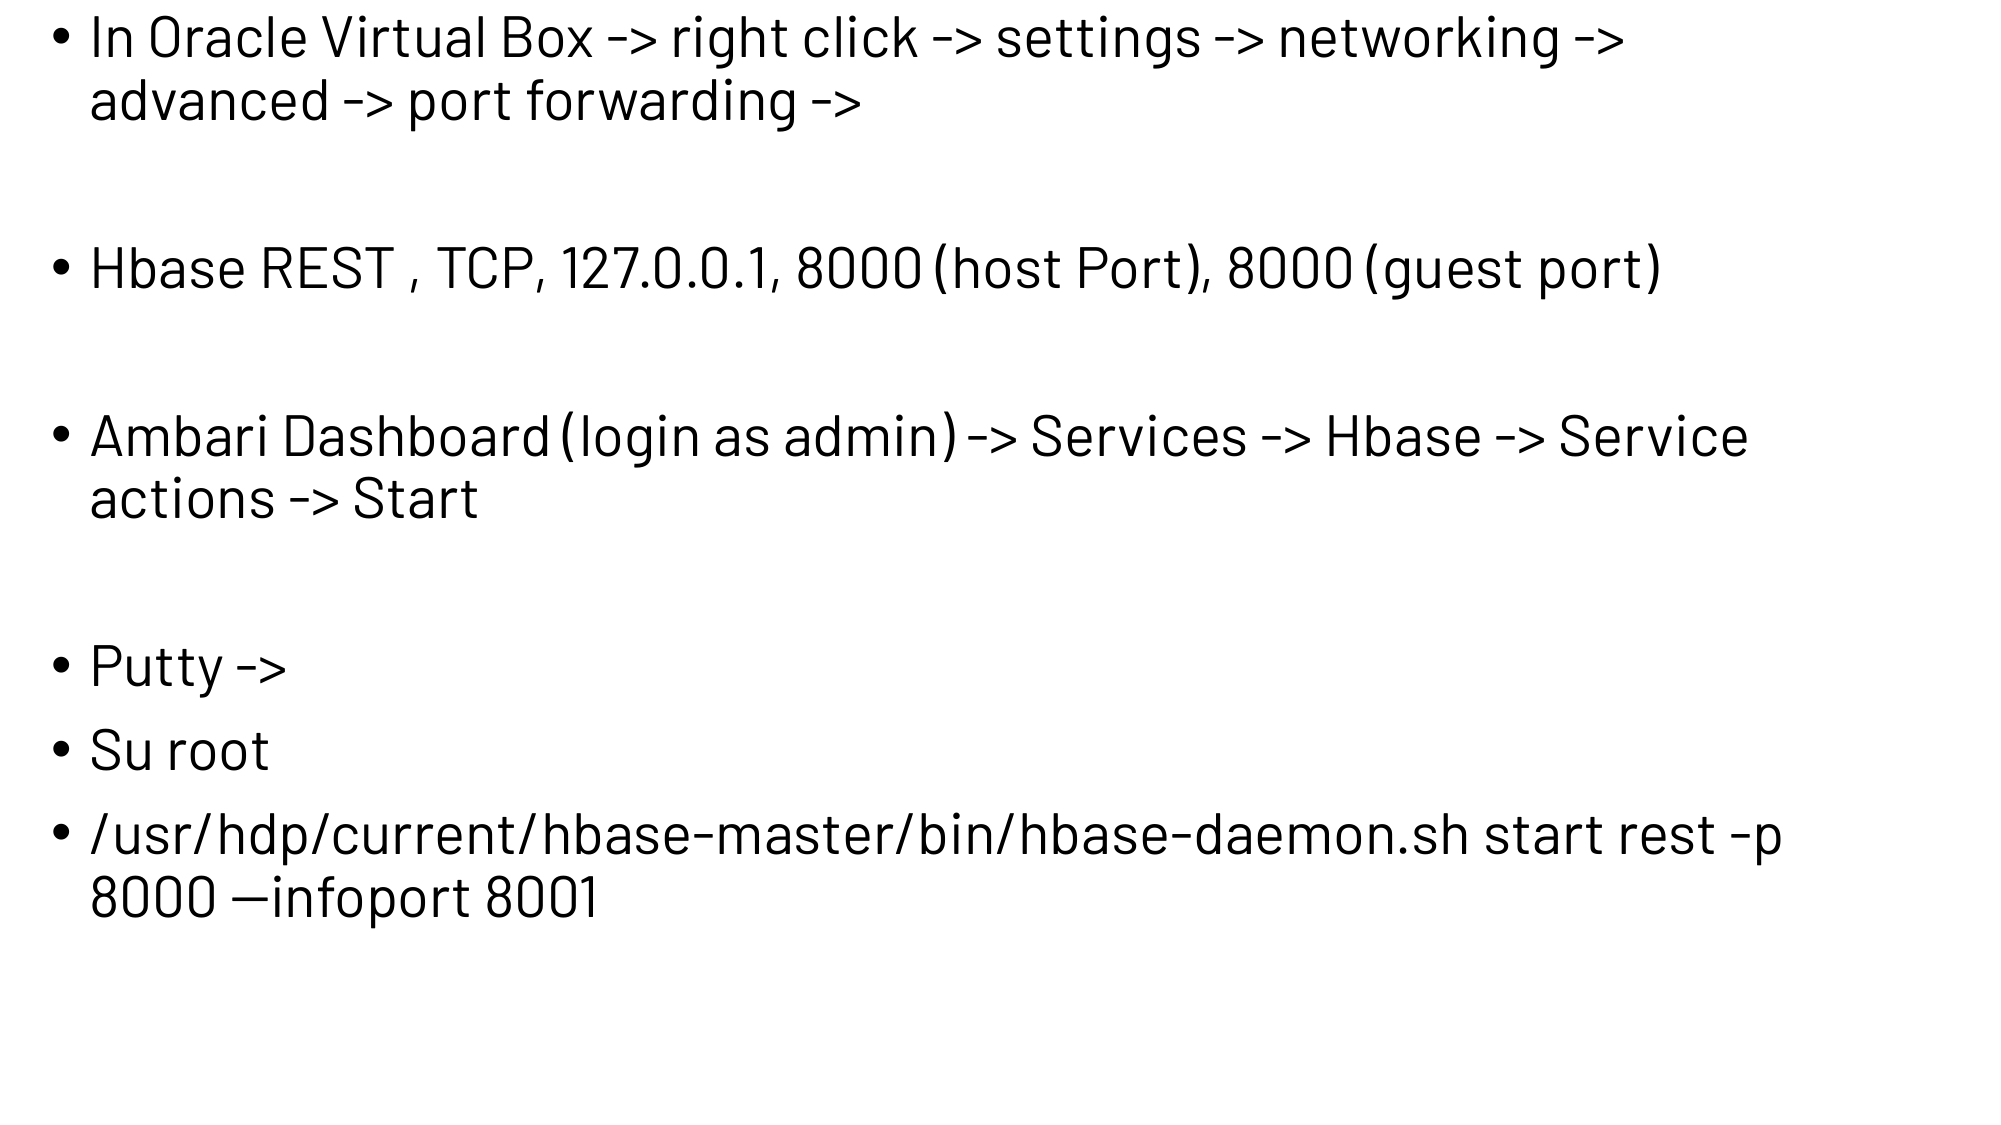

In Oracle Virtual Box -> right click -> settings -> networking -> advanced -> port forwarding ->

Hbase REST , TCP, 127.0.0.1, 8000 (host Port), 8000 (guest port)

Ambari Dashboard (login as admin) -> Services -> Hbase -> Service actions -> Start

Putty ->
Su root
/usr/hdp/current/hbase-master/bin/hbase-daemon.sh start rest -p 8000 --infoport 8001